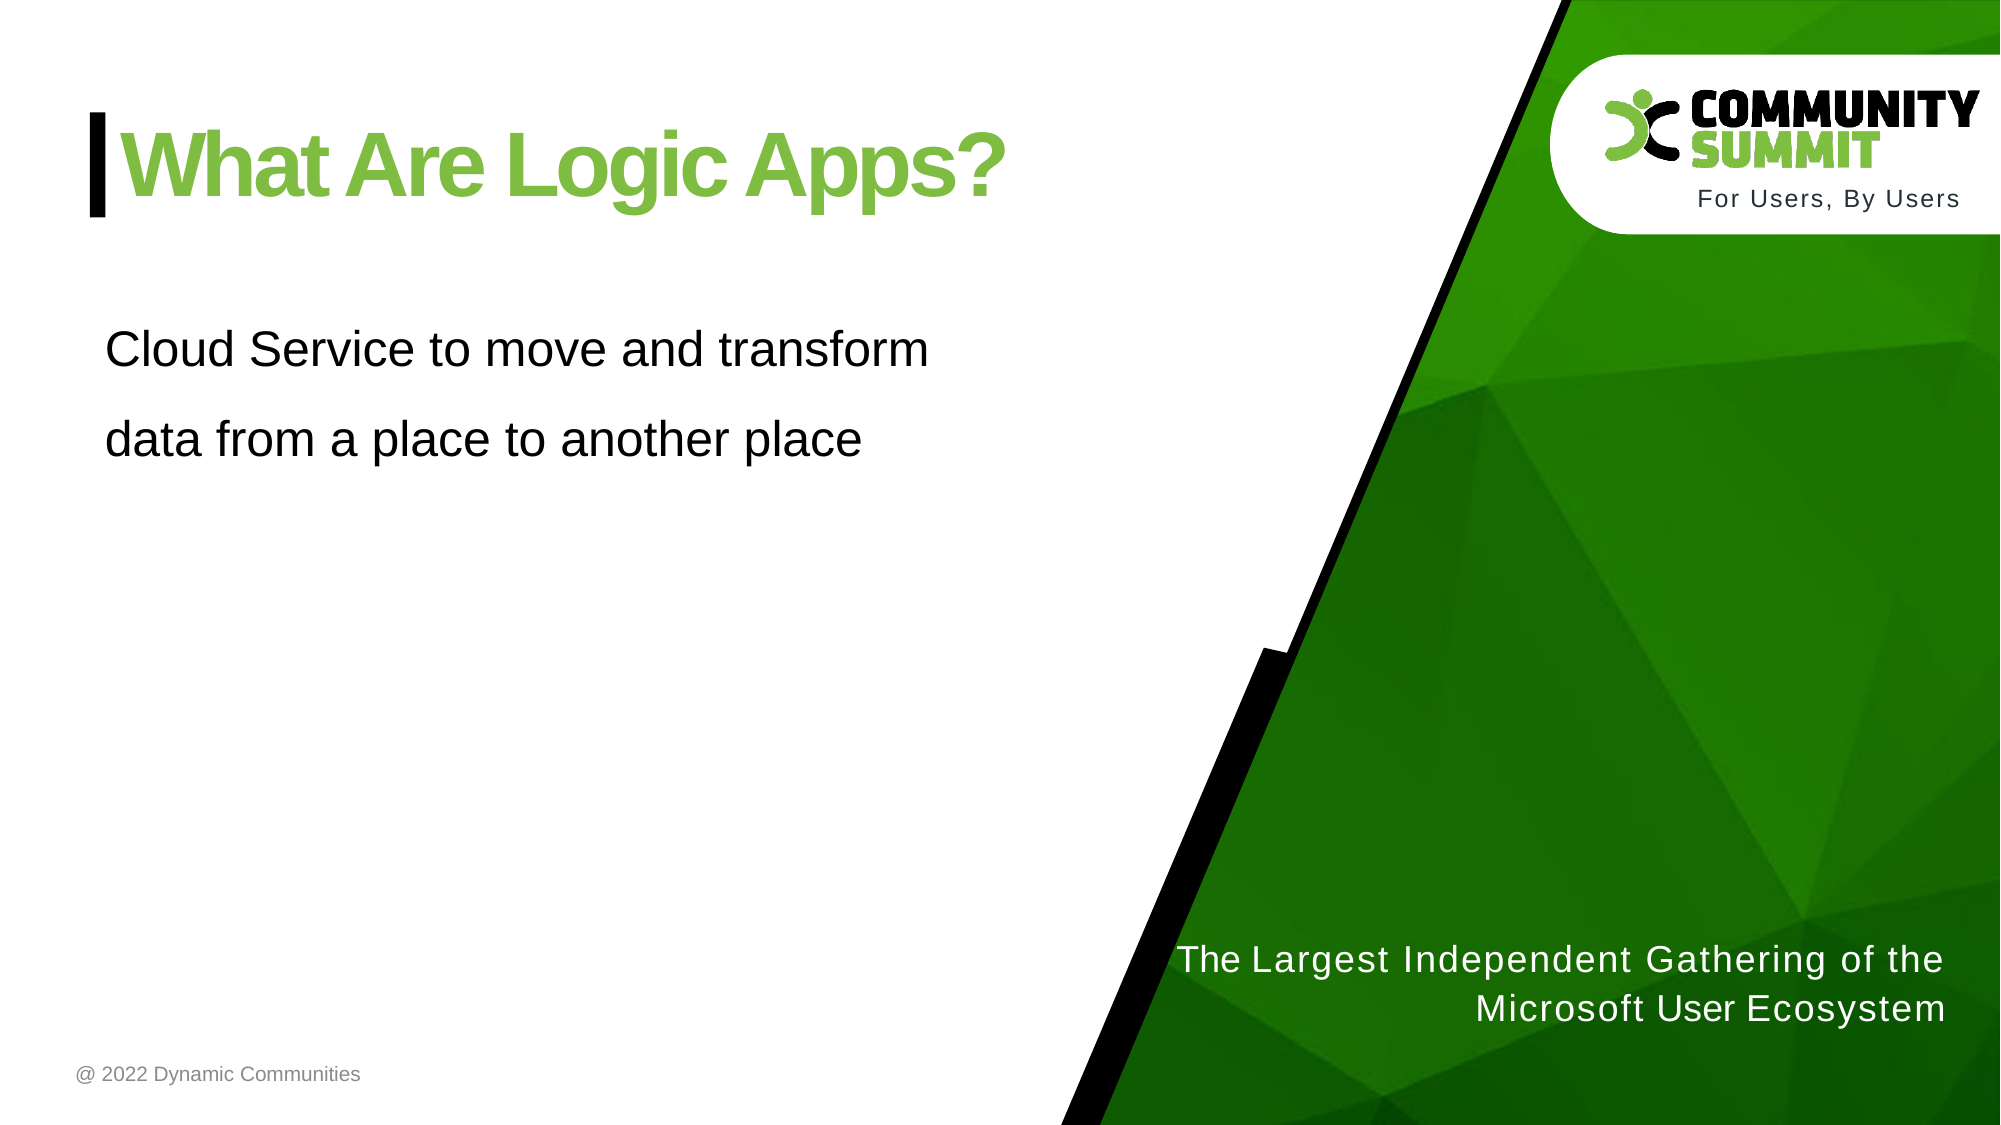

What Are Logic Apps?
Cloud Service to move and transform data from a place to another place